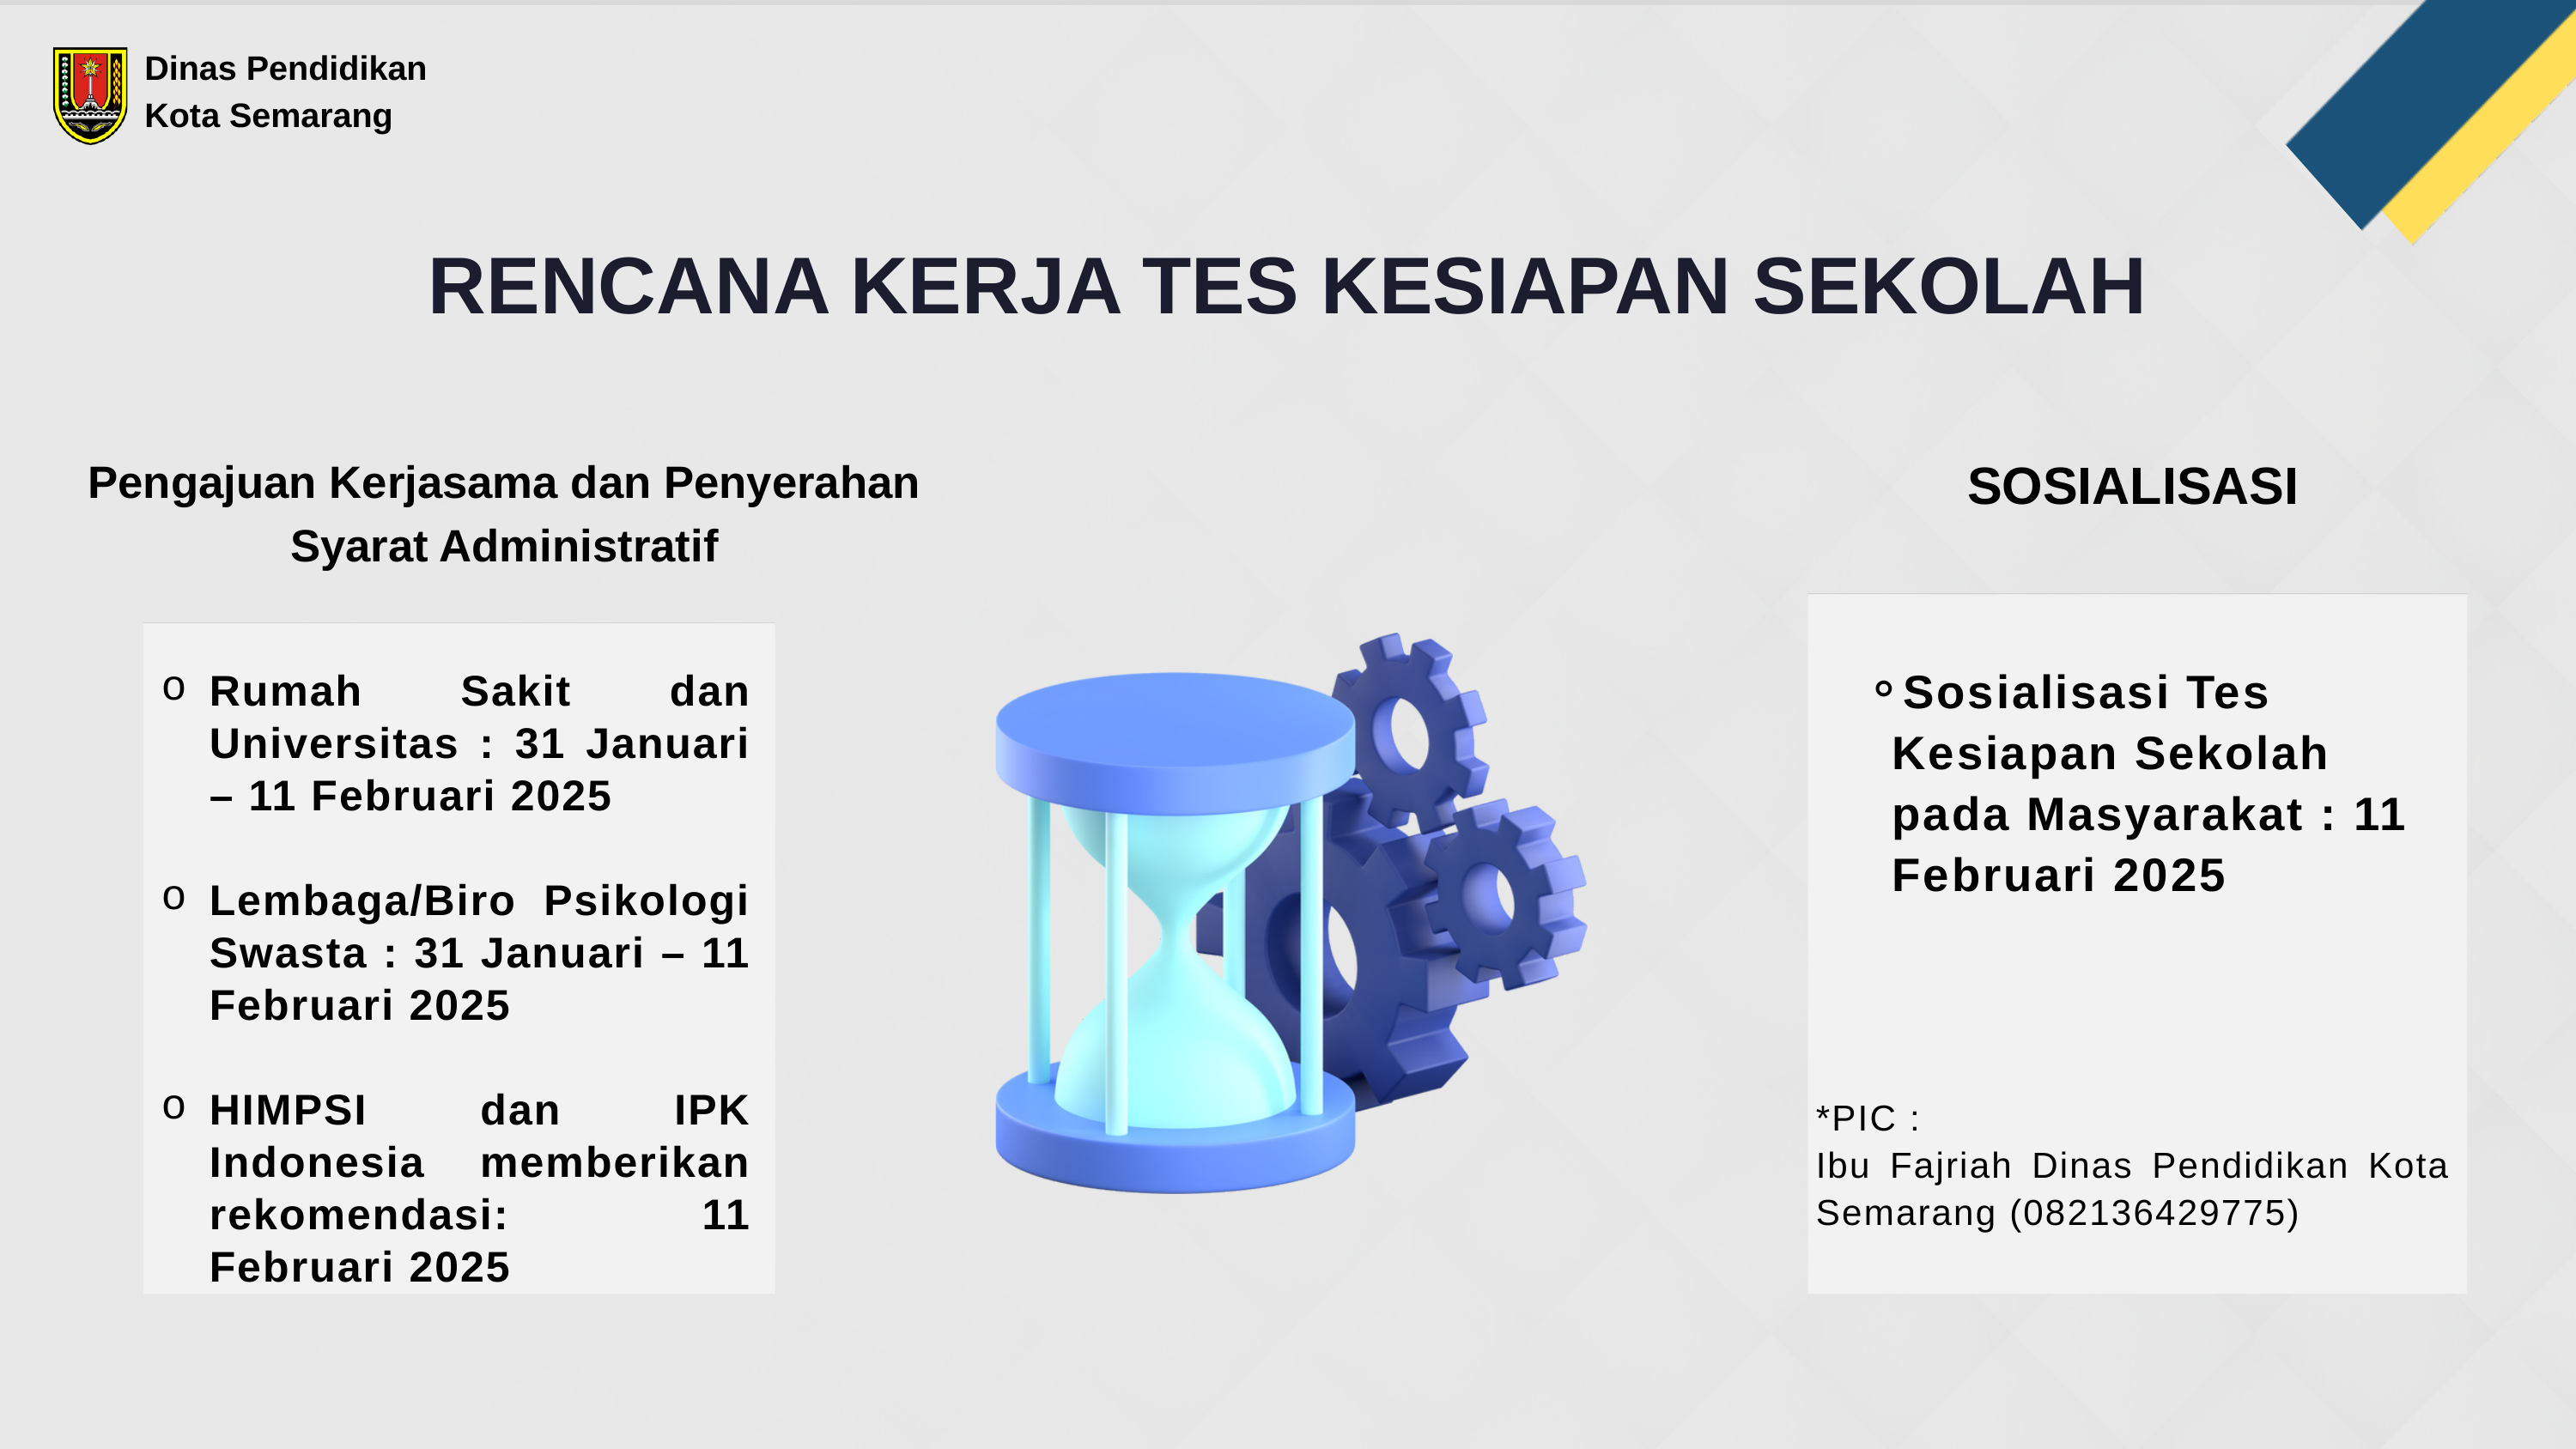

Dinas Pendidikan
Kota Semarang

Rumah Sakit dan Universitas : 31 Januari – 11 Februari 2025

Lembaga/Biro Psikologi Swasta : 31 Januari – 11 Februari 2025

HIMPSI dan IPK Indonesia memberikan rekomendasi: 11 Februari 2025

RENCANA KERJA TES KESIAPAN SEKOLAH

Pengajuan Kerjasama dan Penyerahan Syarat Administratif

SOSIALISASI

Sosialisasi Tes Kesiapan Sekolah pada Masyarakat : 11 Februari 2025

*PIC :
Ibu Fajriah Dinas Pendidikan Kota Semarang (082136429775)